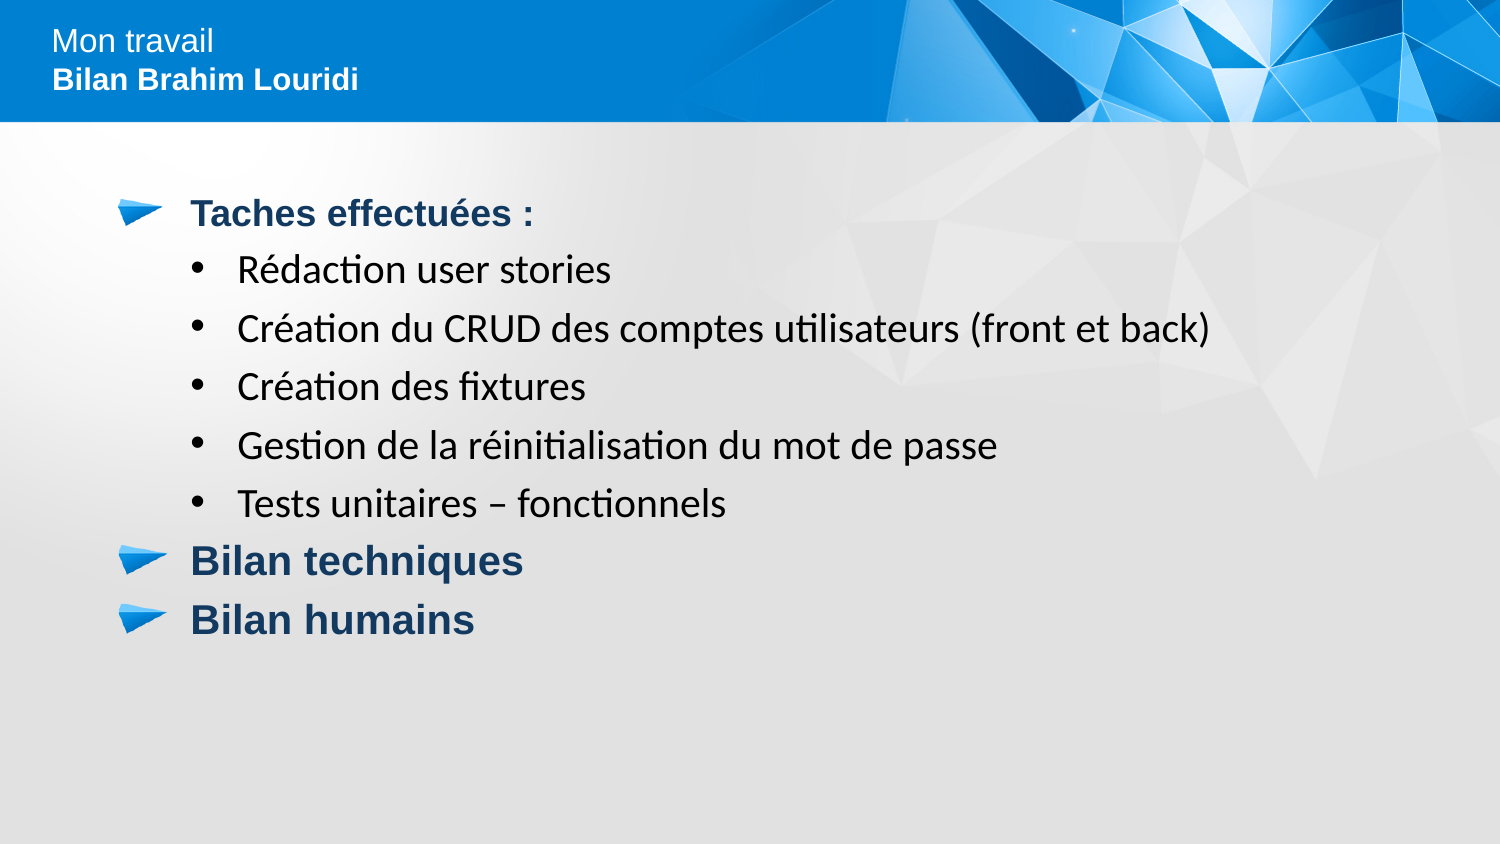

# Mon travail
Bilan Brahim Louridi
Taches effectuées :
Rédaction user stories
Création du CRUD des comptes utilisateurs (front et back)
Création des fixtures
Gestion de la réinitialisation du mot de passe
Tests unitaires – fonctionnels
Bilan techniques
Bilan humains